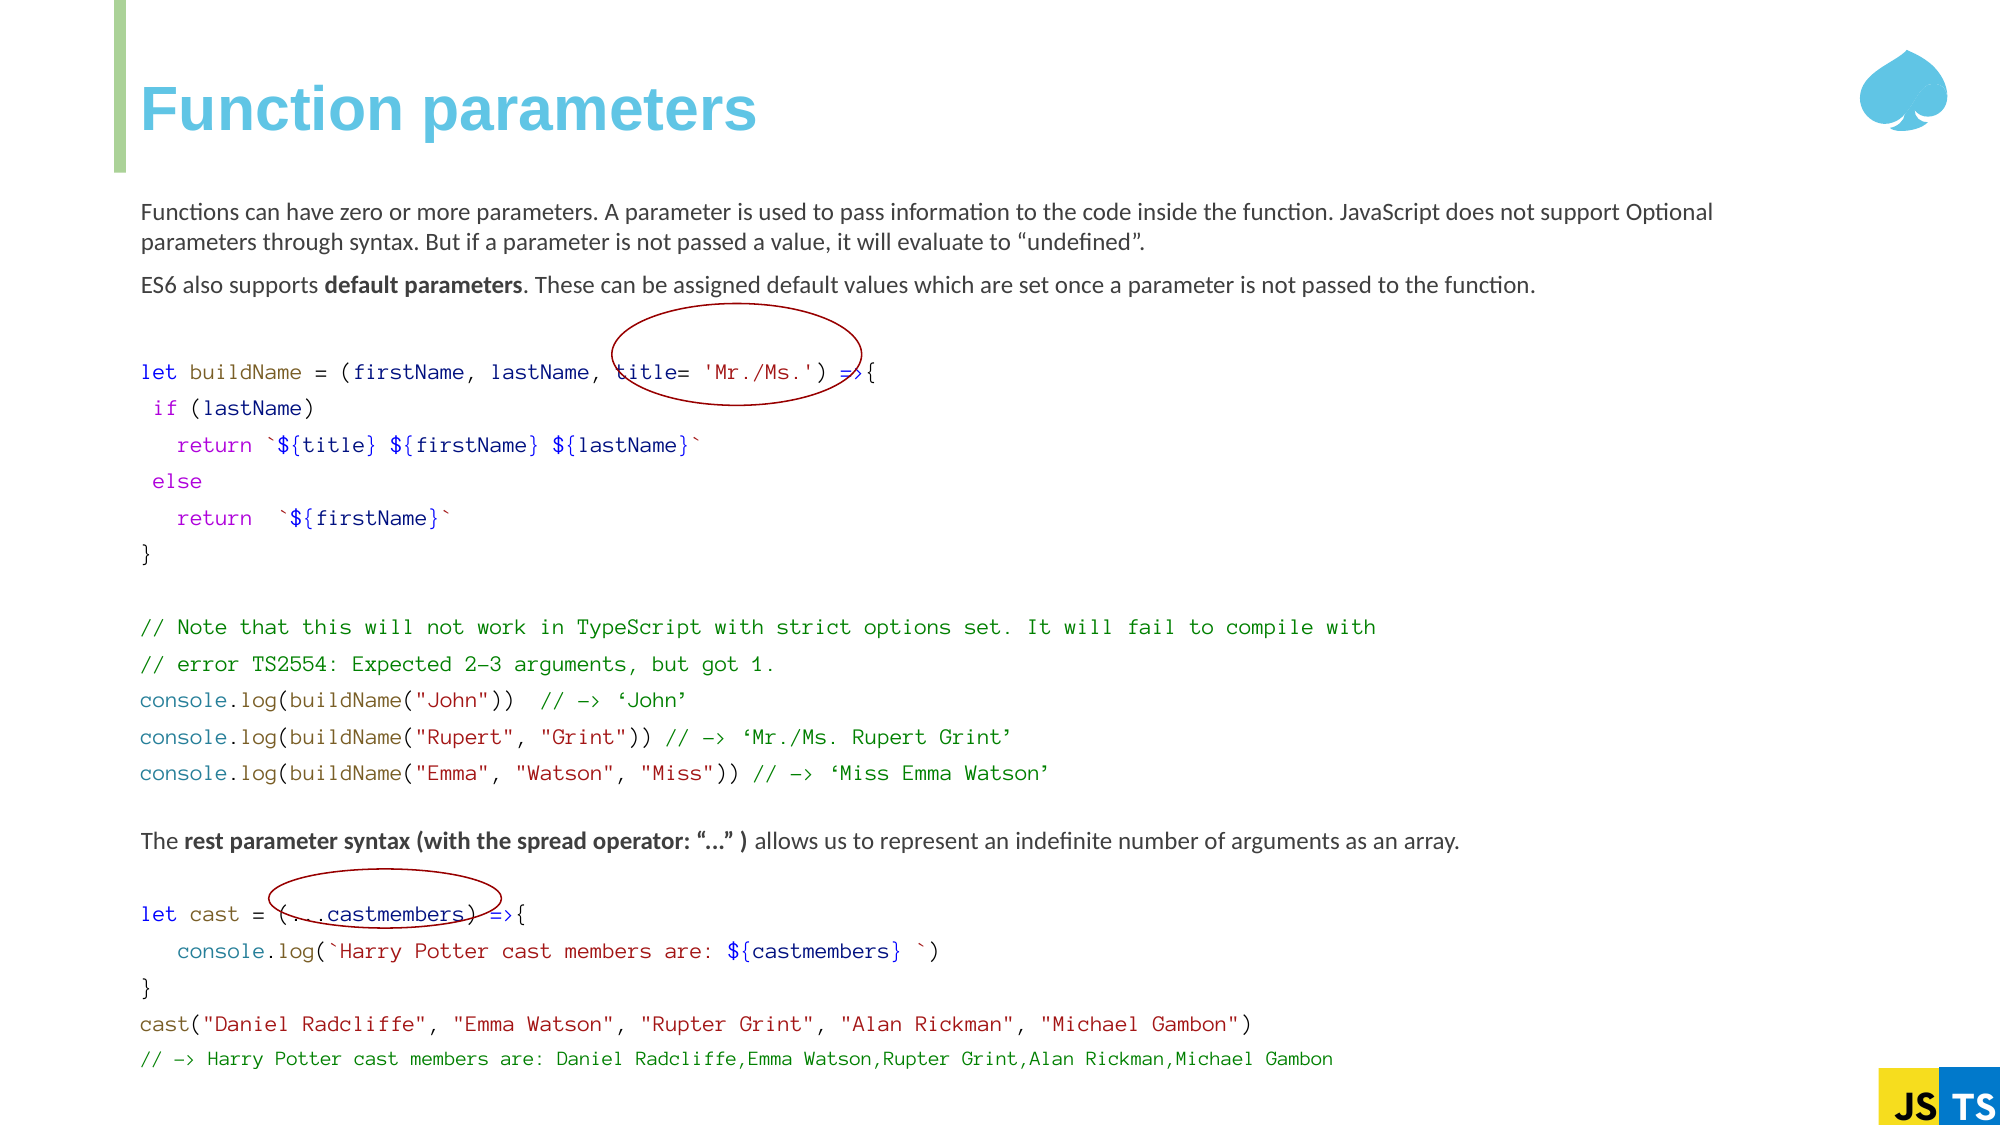

# Function parameters
Functions can have zero or more parameters. A parameter is used to pass information to the code inside the function. JavaScript does not support Optional parameters through syntax. But if a parameter is not passed a value, it will evaluate to “undefined”.
ES6 also supports default parameters. These can be assigned default values which are set once a parameter is not passed to the function.

let buildName = (firstName, lastName, title= 'Mr./Ms.') =>{
 if (lastName)
   return `${title} ${firstName} ${lastName}`
 else
   return  `${firstName}`
}

// Note that this will not work in TypeScript with strict options set. It will fail to compile with
// error TS2554: Expected 2-3 arguments, but got 1.
console.log(buildName("John"))  // -> ‘John’
console.log(buildName("Rupert", "Grint")) // -> ‘Mr./Ms. Rupert Grint’
console.log(buildName("Emma", "Watson", "Miss")) // -> ‘Miss Emma Watson’
The rest parameter syntax (with the spread operator: “...” ) allows us to represent an indefinite number of arguments as an array.

let cast = (...castmembers) =>{
   console.log(`Harry Potter cast members are: ${castmembers} `)
}
cast("Daniel Radcliffe", "Emma Watson", "Rupter Grint", "Alan Rickman", "Michael Gambon")
// -> Harry Potter cast members are: Daniel Radcliffe,Emma Watson,Rupter Grint,Alan Rickman,Michael Gambon